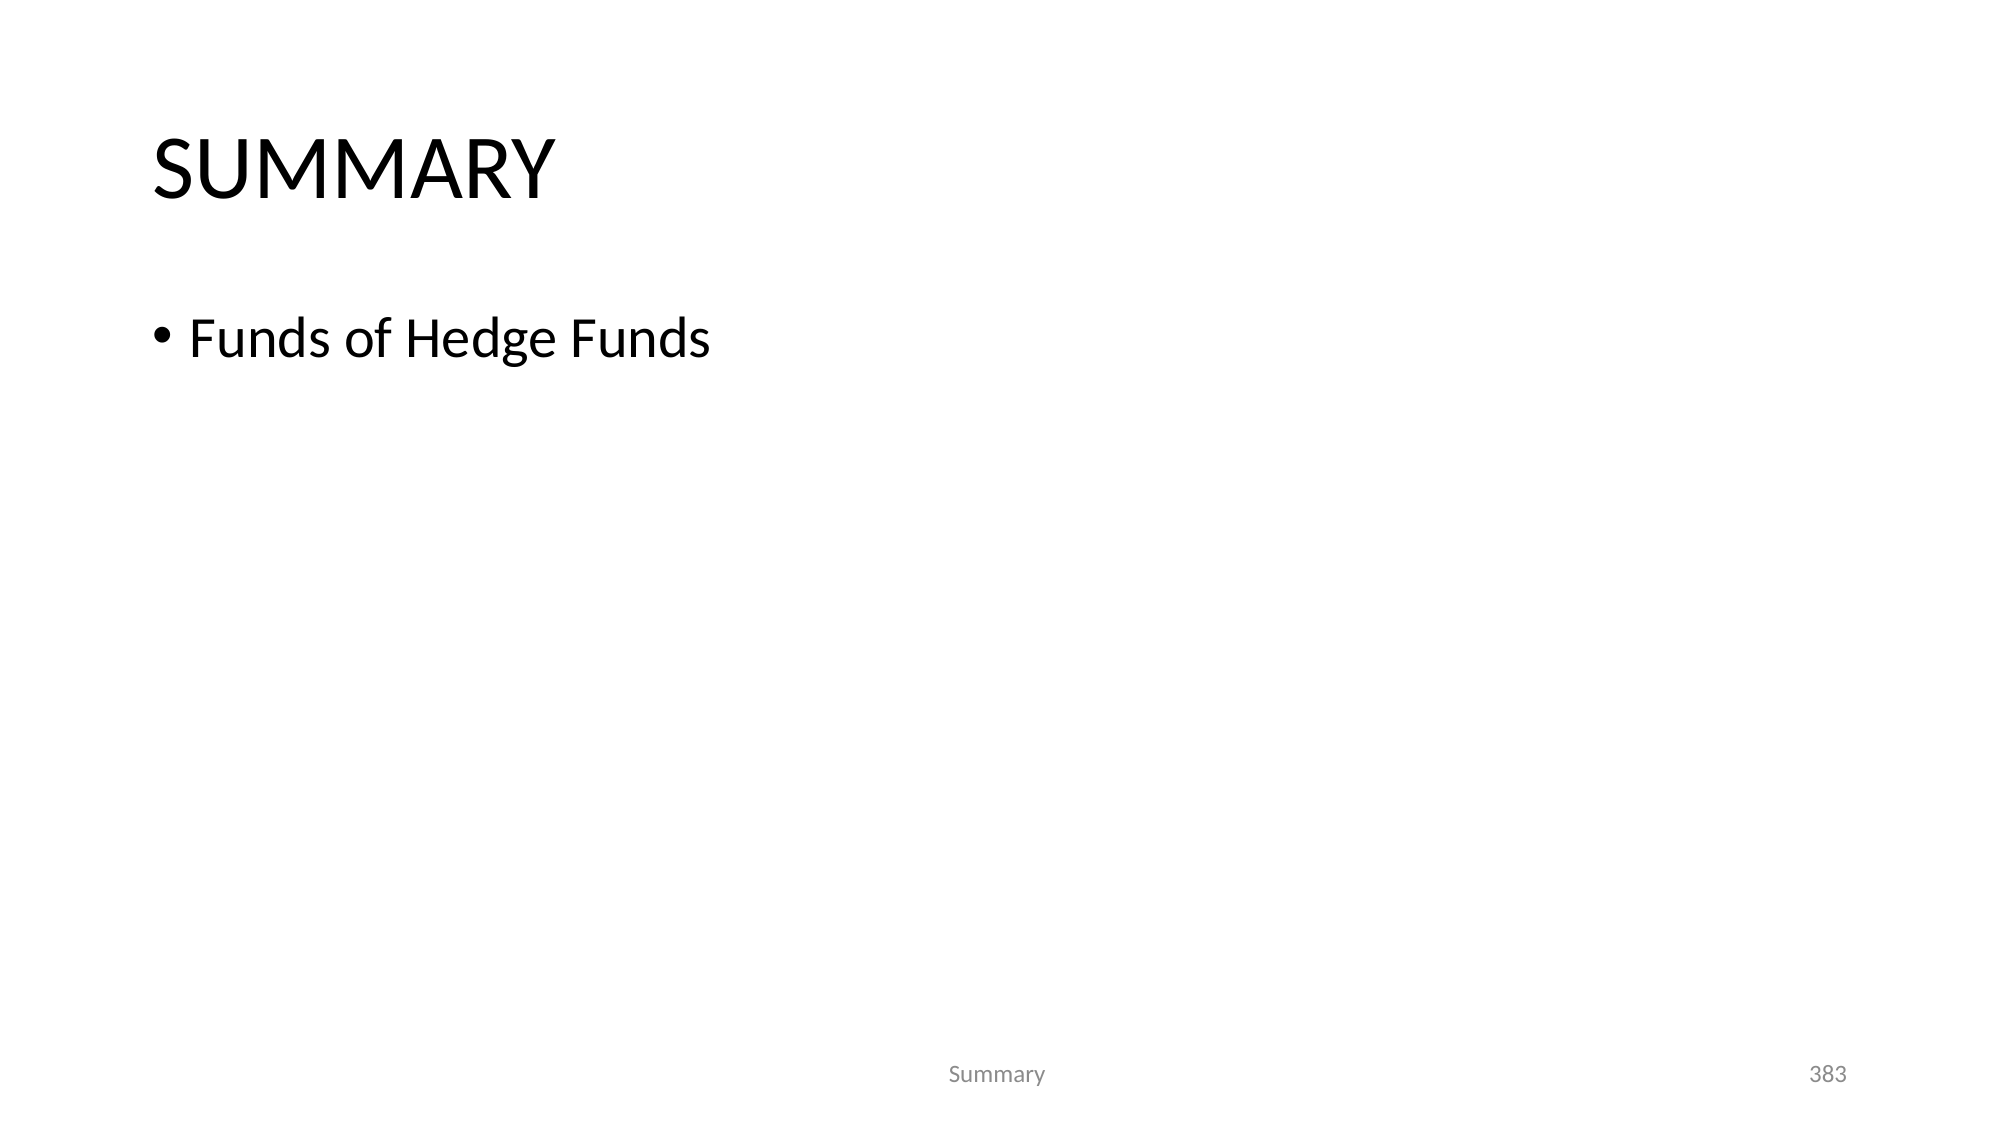

# SUMMARY
Funds of Hedge Funds
383
Summary